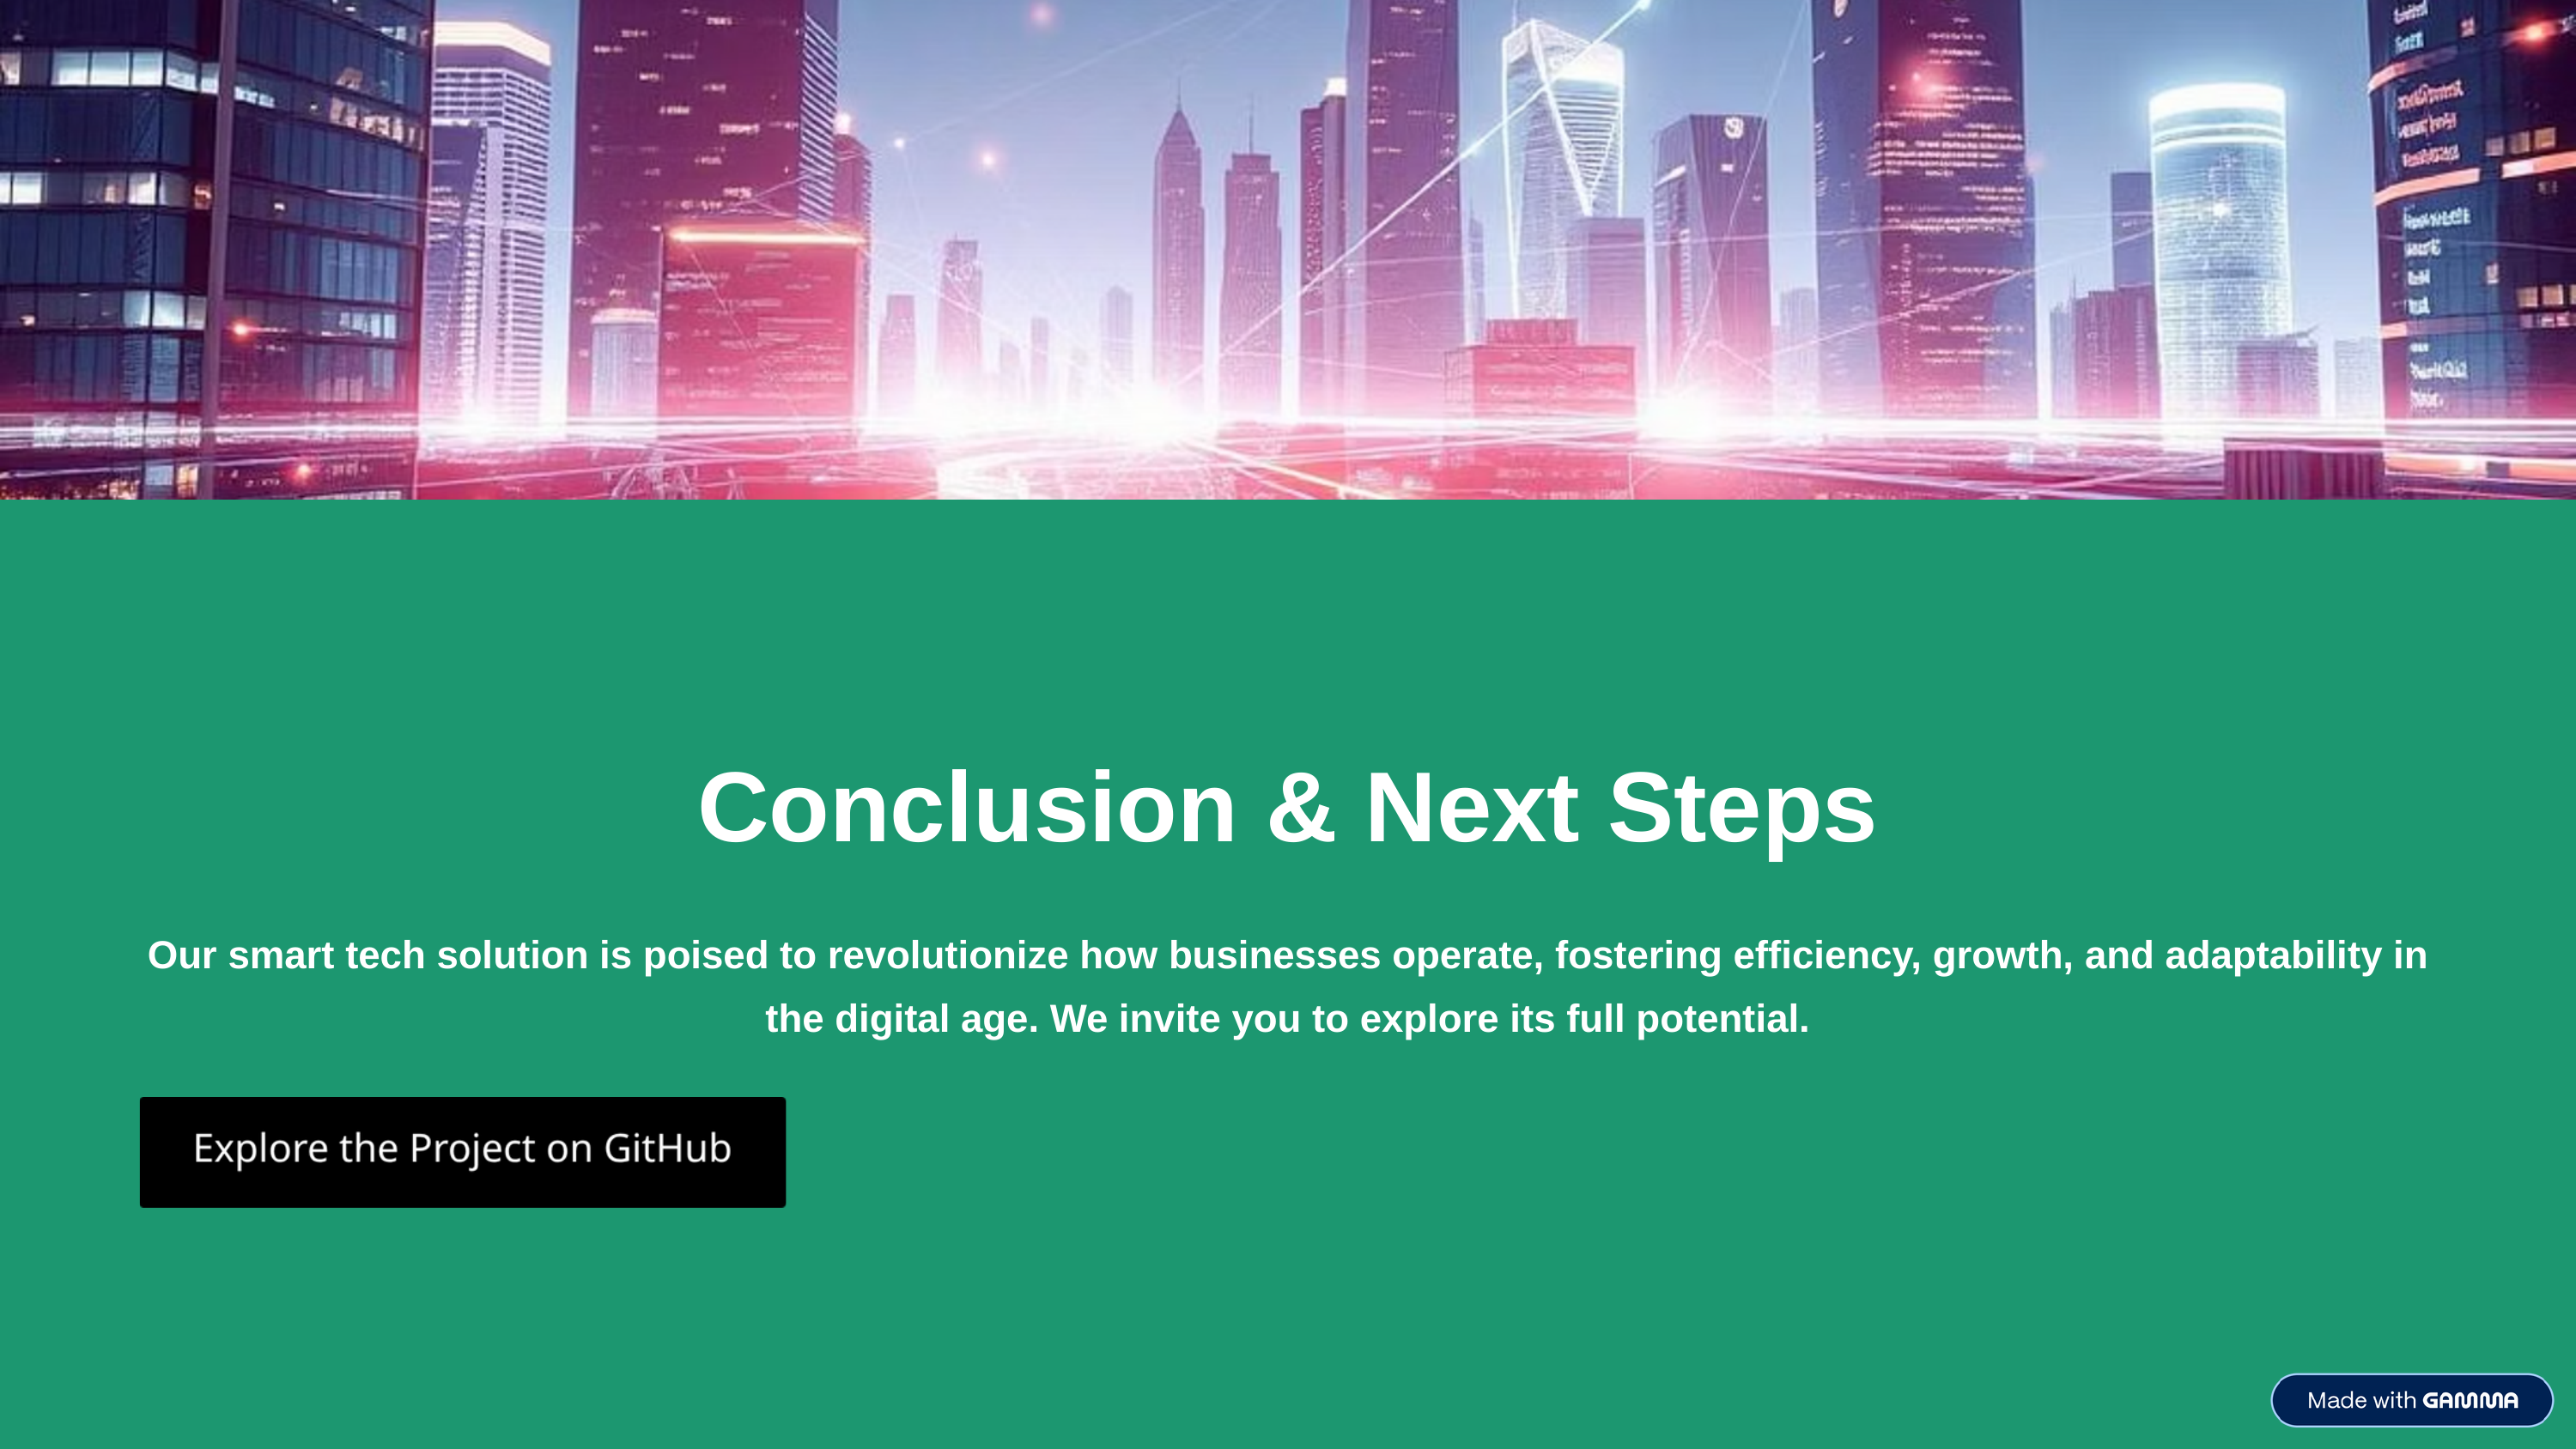

Conclusion & Next Steps
Our smart tech solution is poised to revolutionize how businesses operate, fostering efficiency, growth, and adaptability in the digital age. We invite you to explore its full potential.